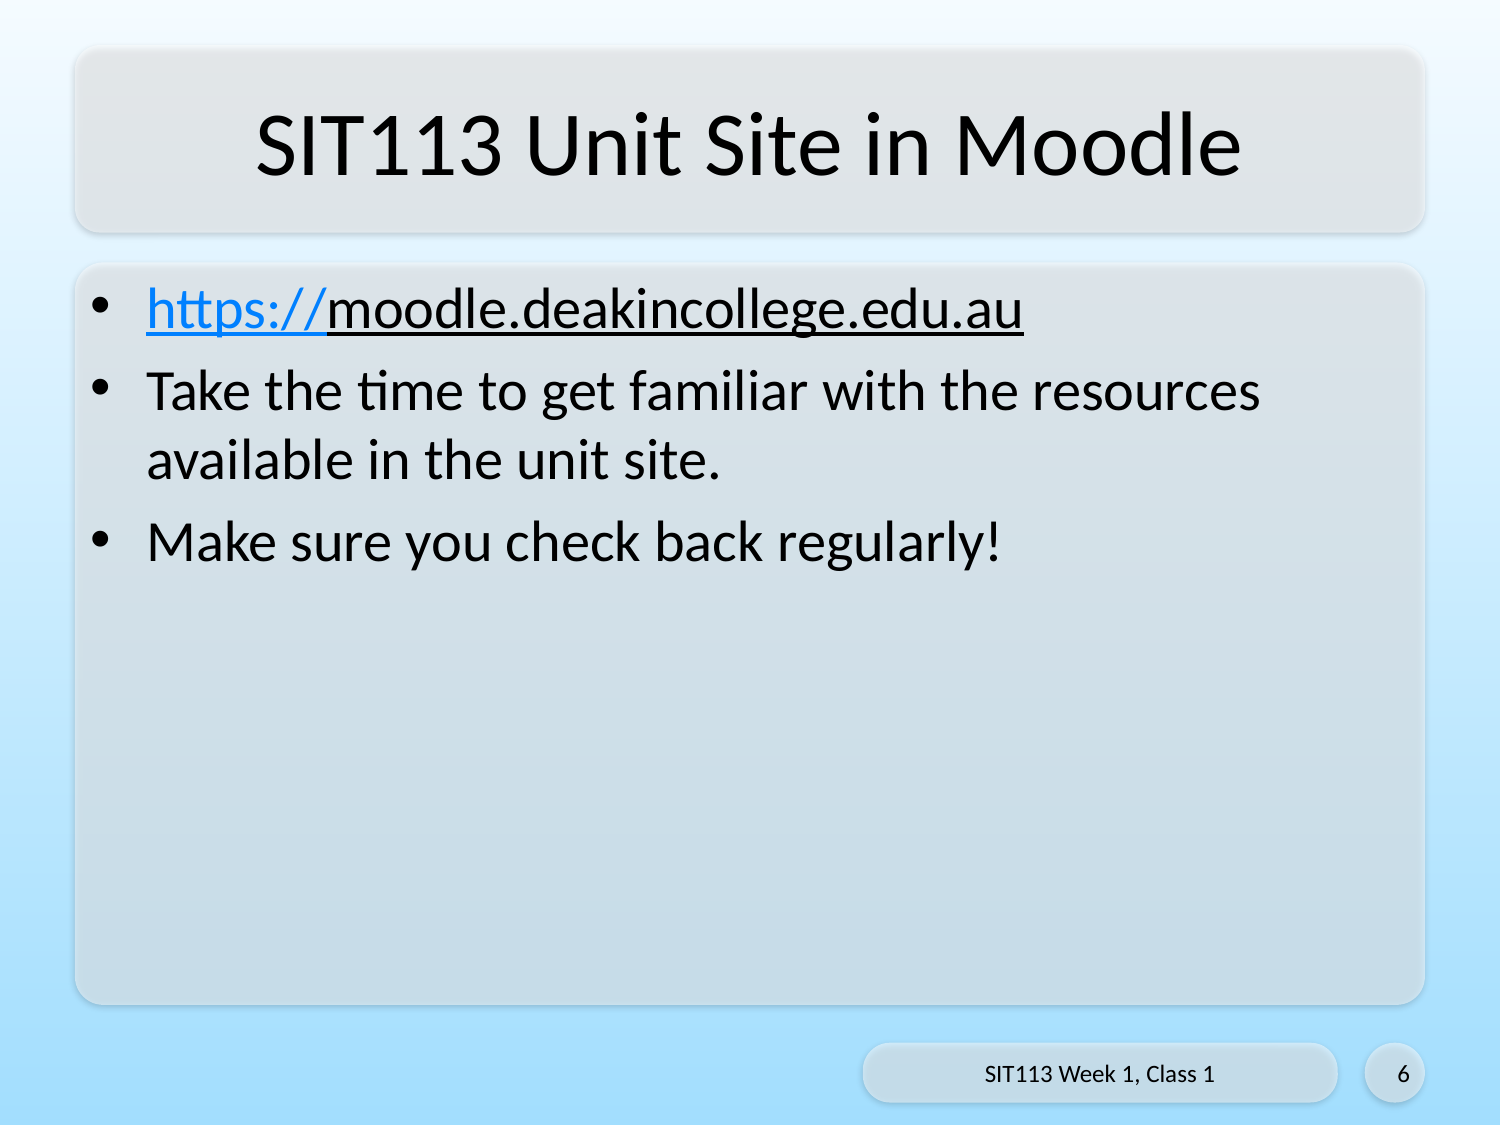

# SIT113 Unit Site in Moodle
https://moodle.deakincollege.edu.au
Take the time to get familiar with the resources available in the unit site.
Make sure you check back regularly!
SIT113 Week 1, Class 1
6